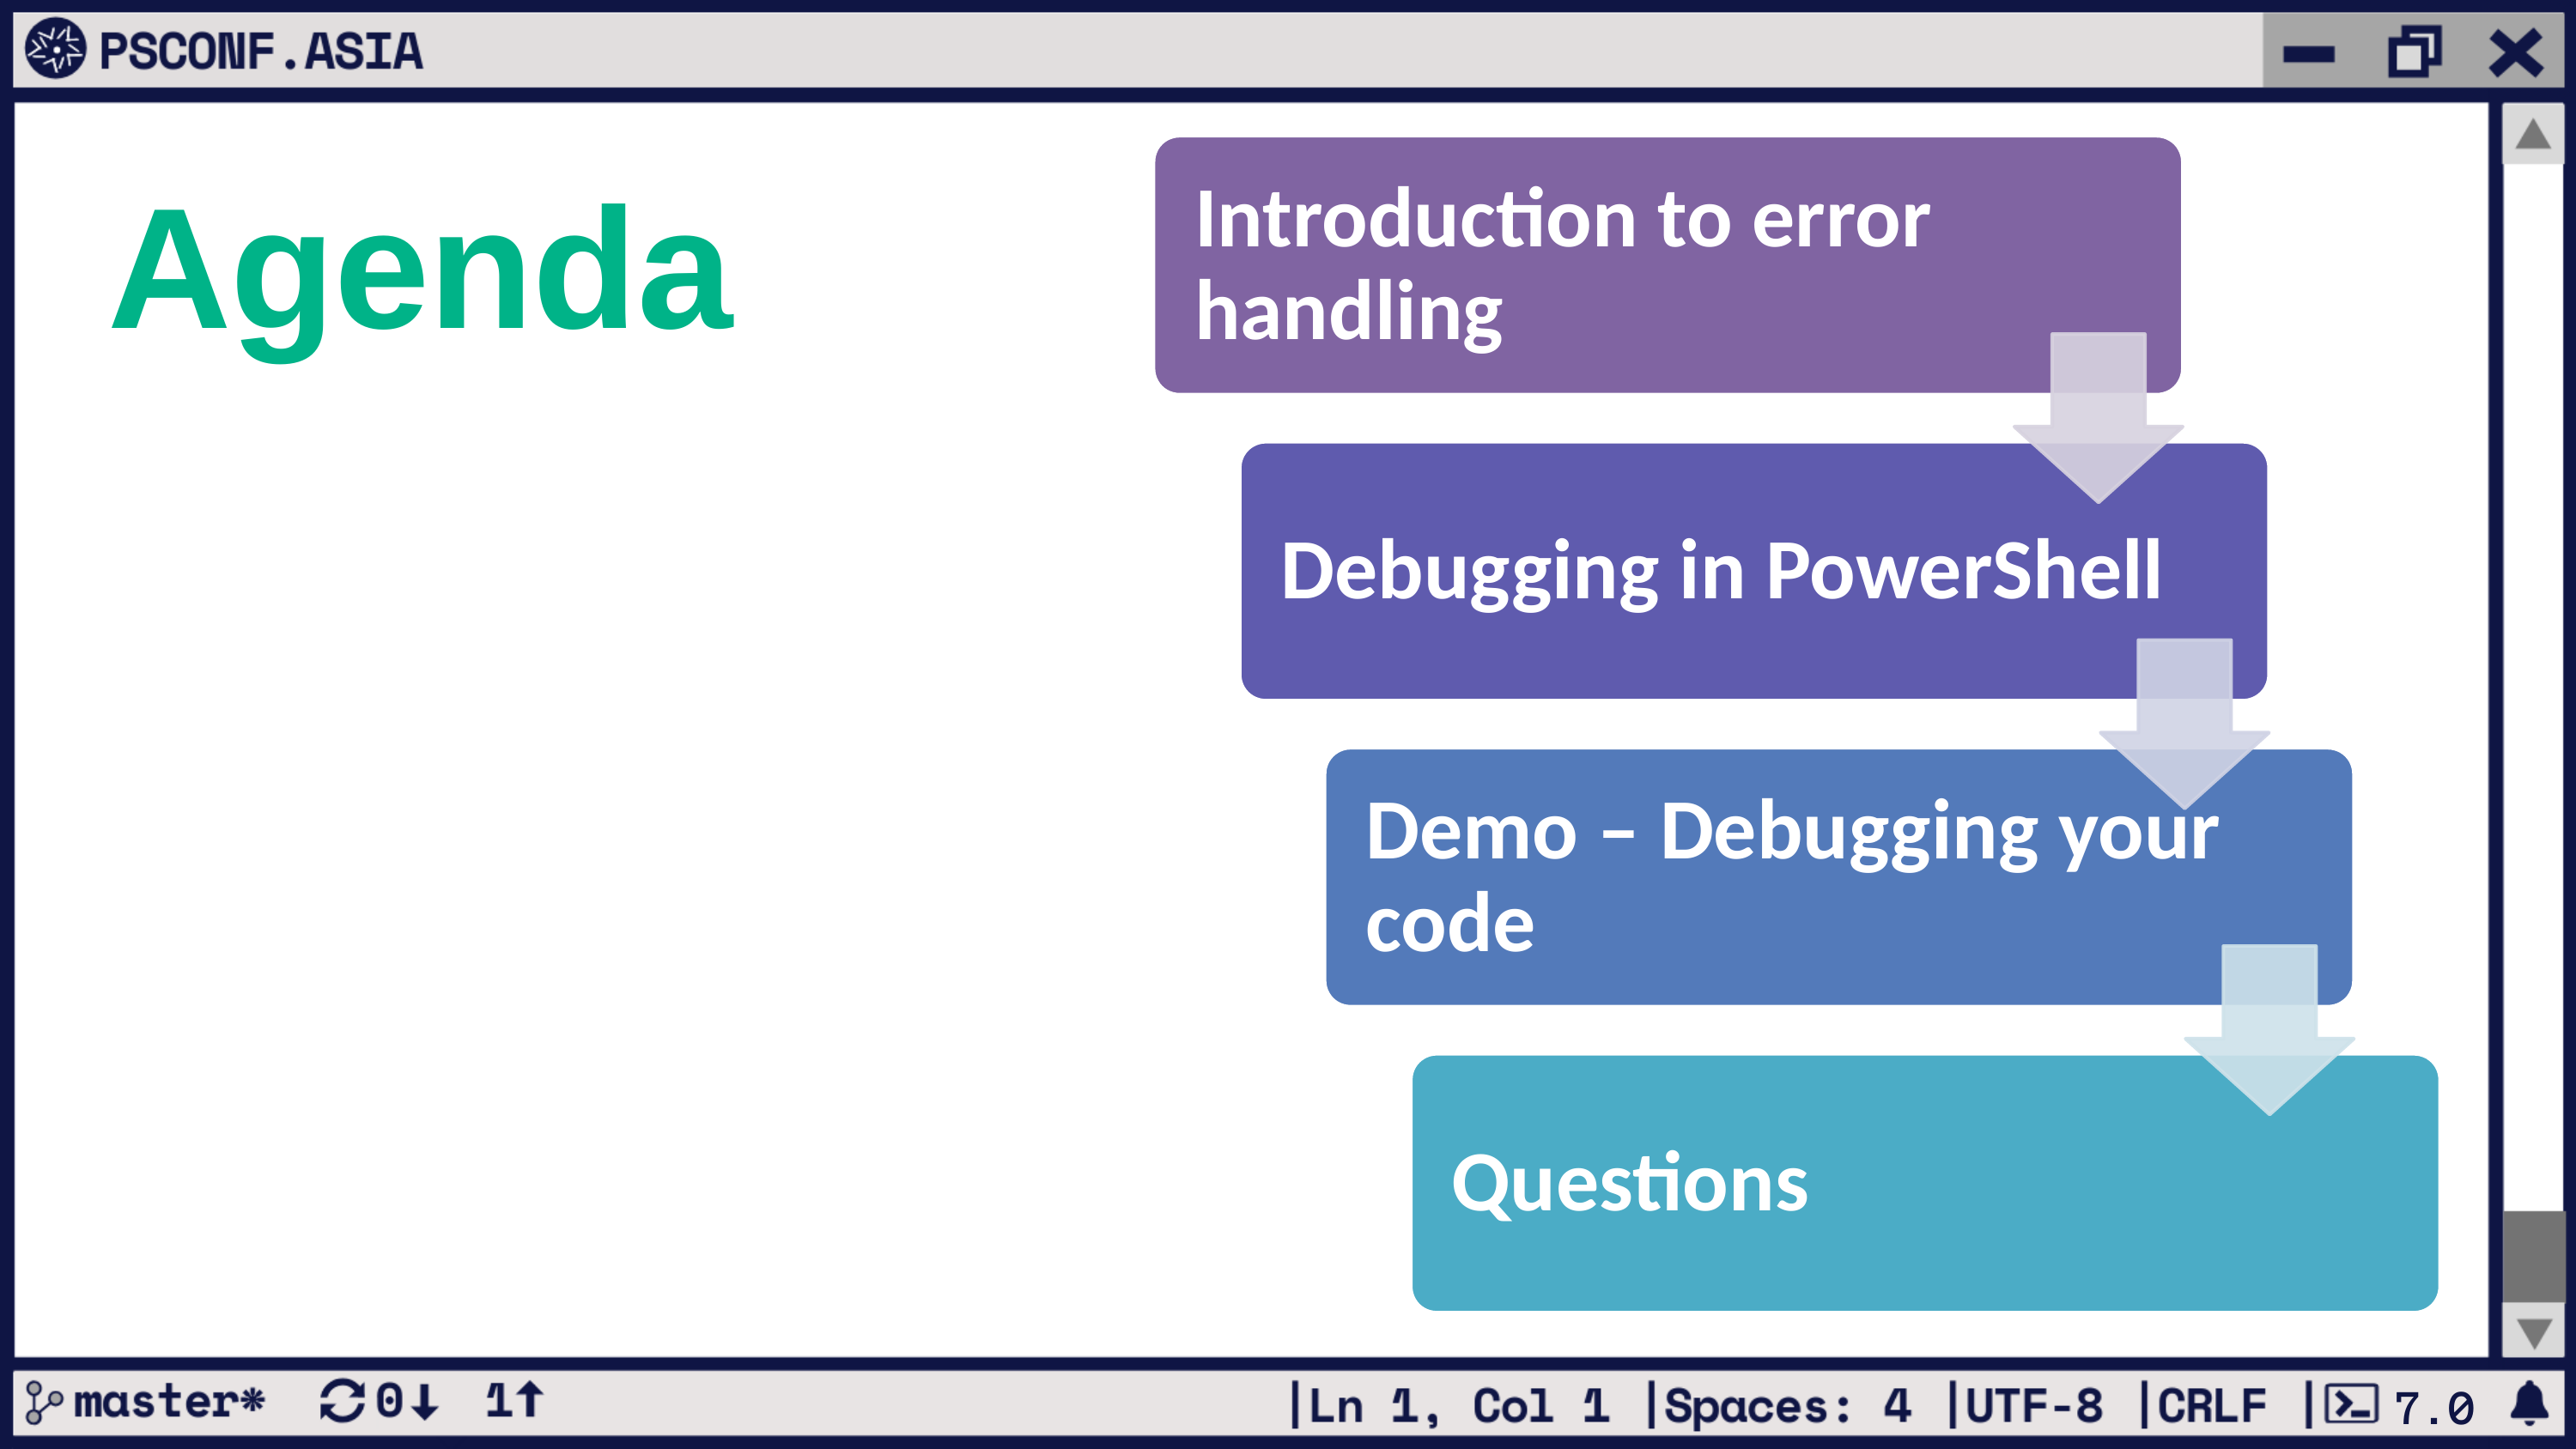

Agenda
Introduction to error handling
Debugging in PowerShell
Demo – Debugging your code
Questions

7.0